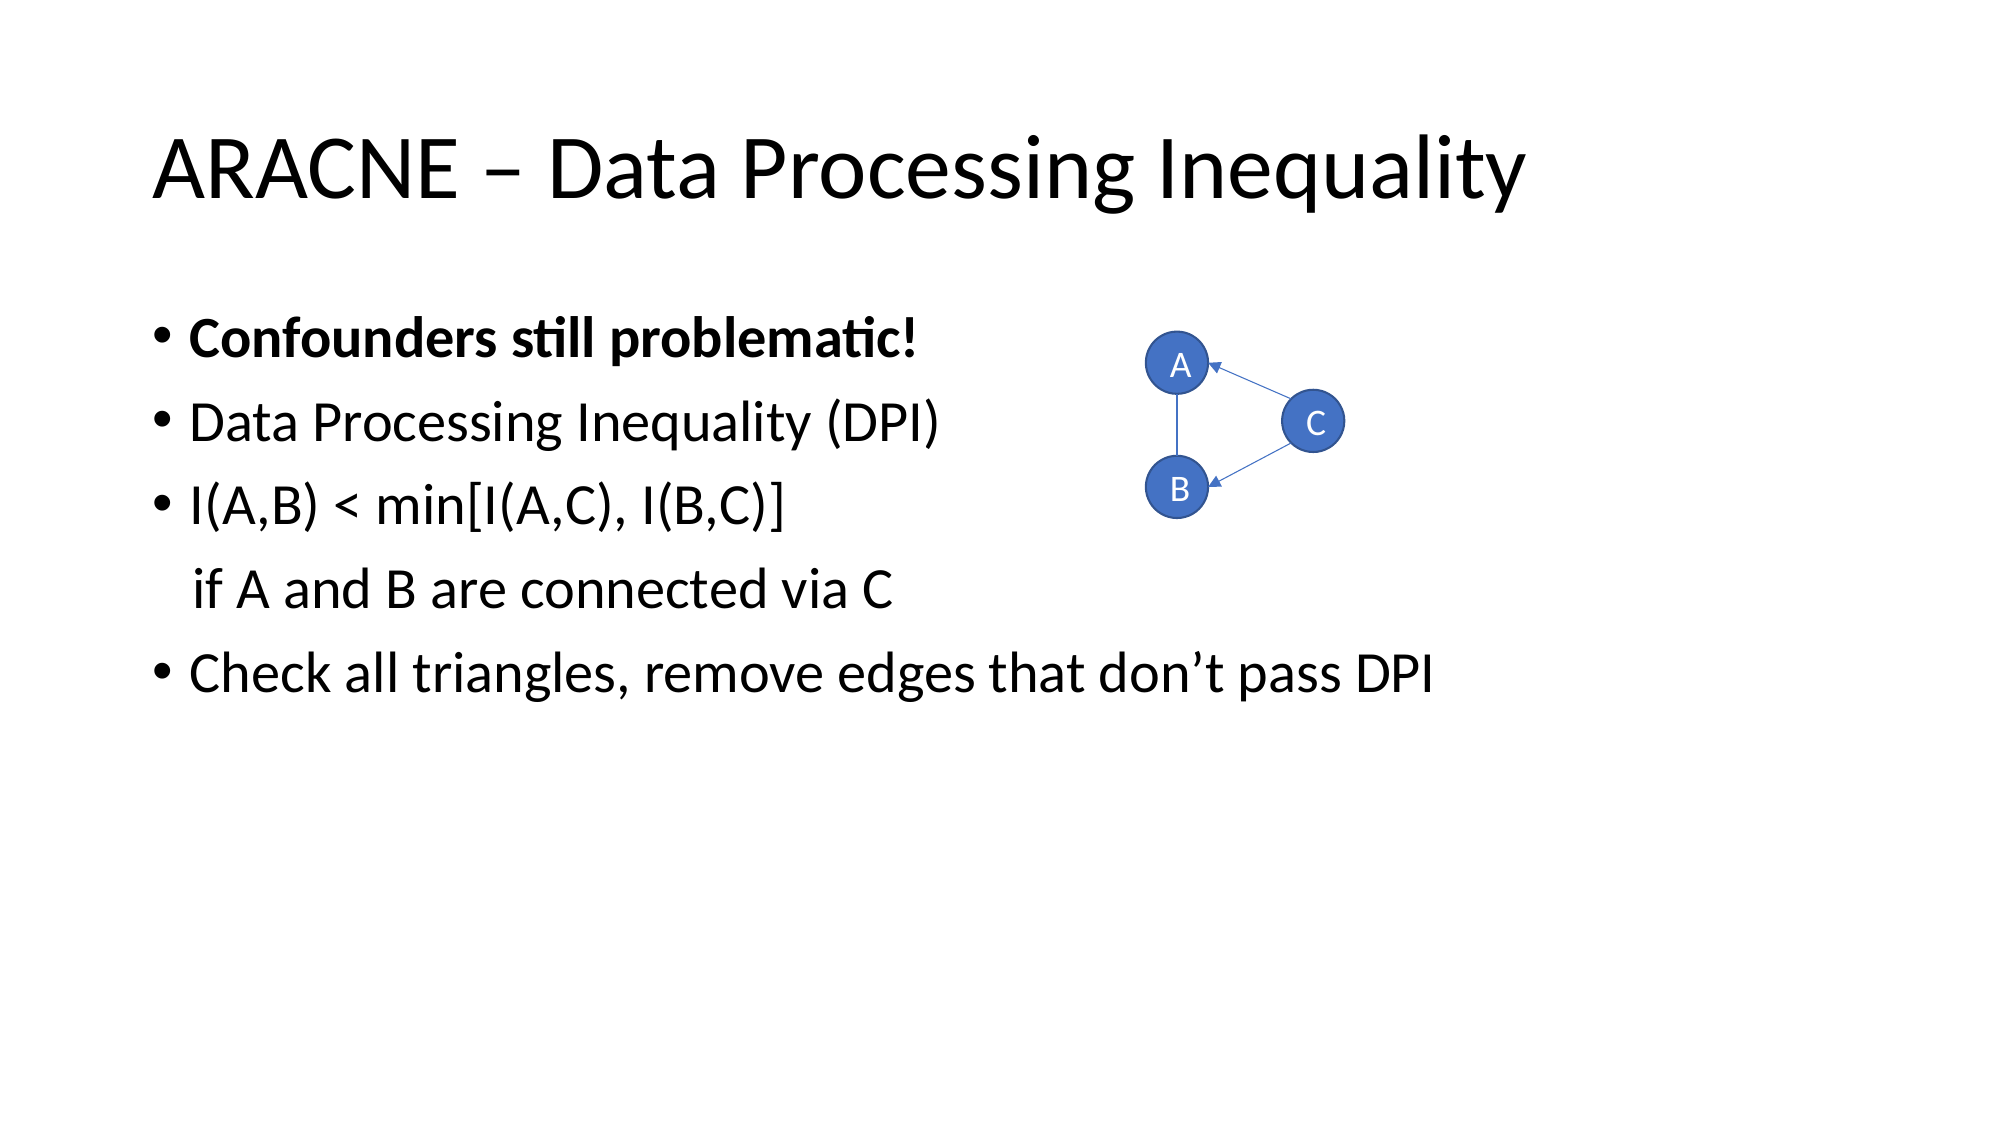

# ARACNE – Data Processing Inequality
Confounders still problematic!
Data Processing Inequality (DPI)
I(A,B) < min[I(A,C), I(B,C)]
   if A and B are connected via C
Check all triangles, remove edges that don’t pass DPI

A
C
B